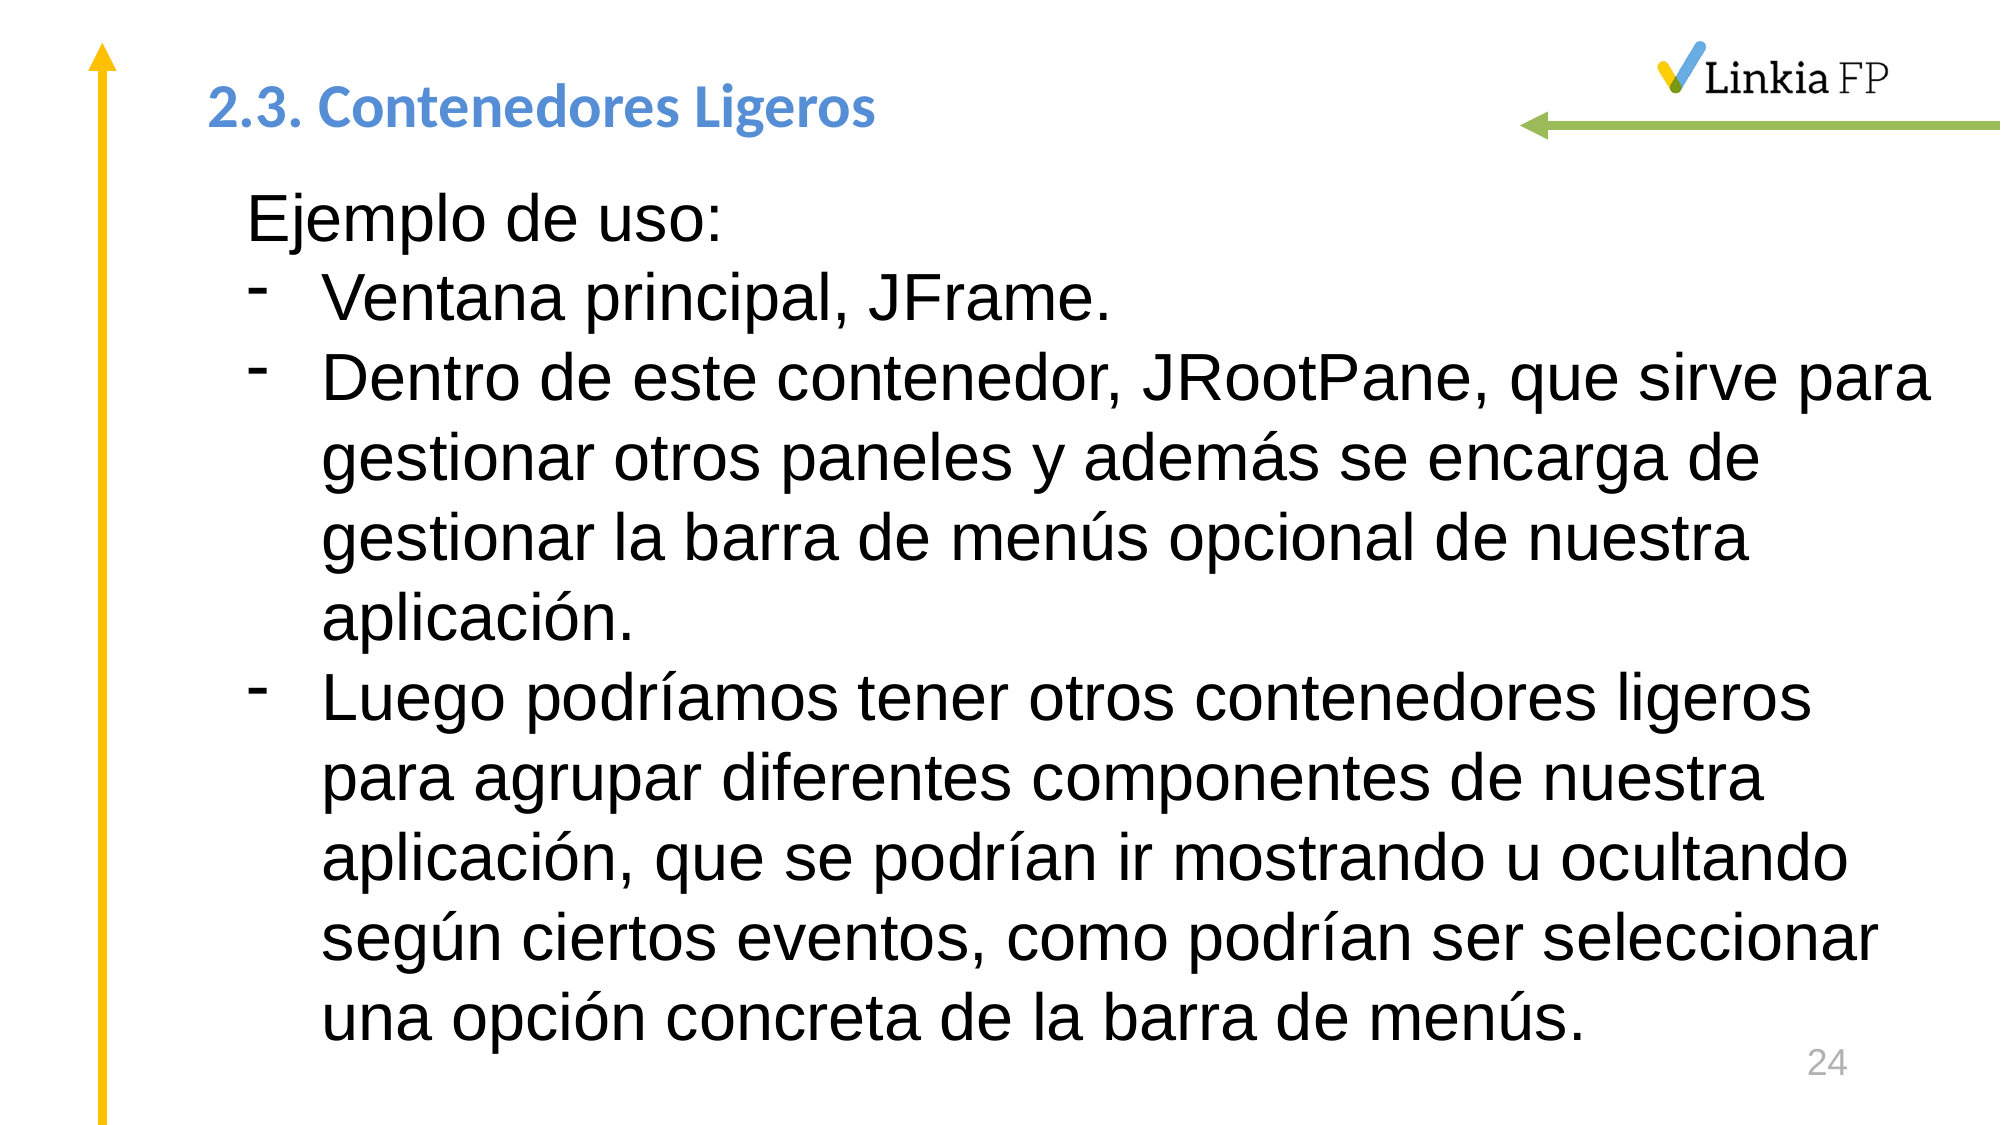

# 2.3. Contenedores Ligeros
Ejemplo de uso:
Ventana principal, JFrame.
Dentro de este contenedor, JRootPane, que sirve para gestionar otros paneles y además se encarga de gestionar la barra de menús opcional de nuestra aplicación.
Luego podríamos tener otros contenedores ligeros para agrupar diferentes componentes de nuestra aplicación, que se podrían ir mostrando u ocultando según ciertos eventos, como podrían ser seleccionar una opción concreta de la barra de menús.

24